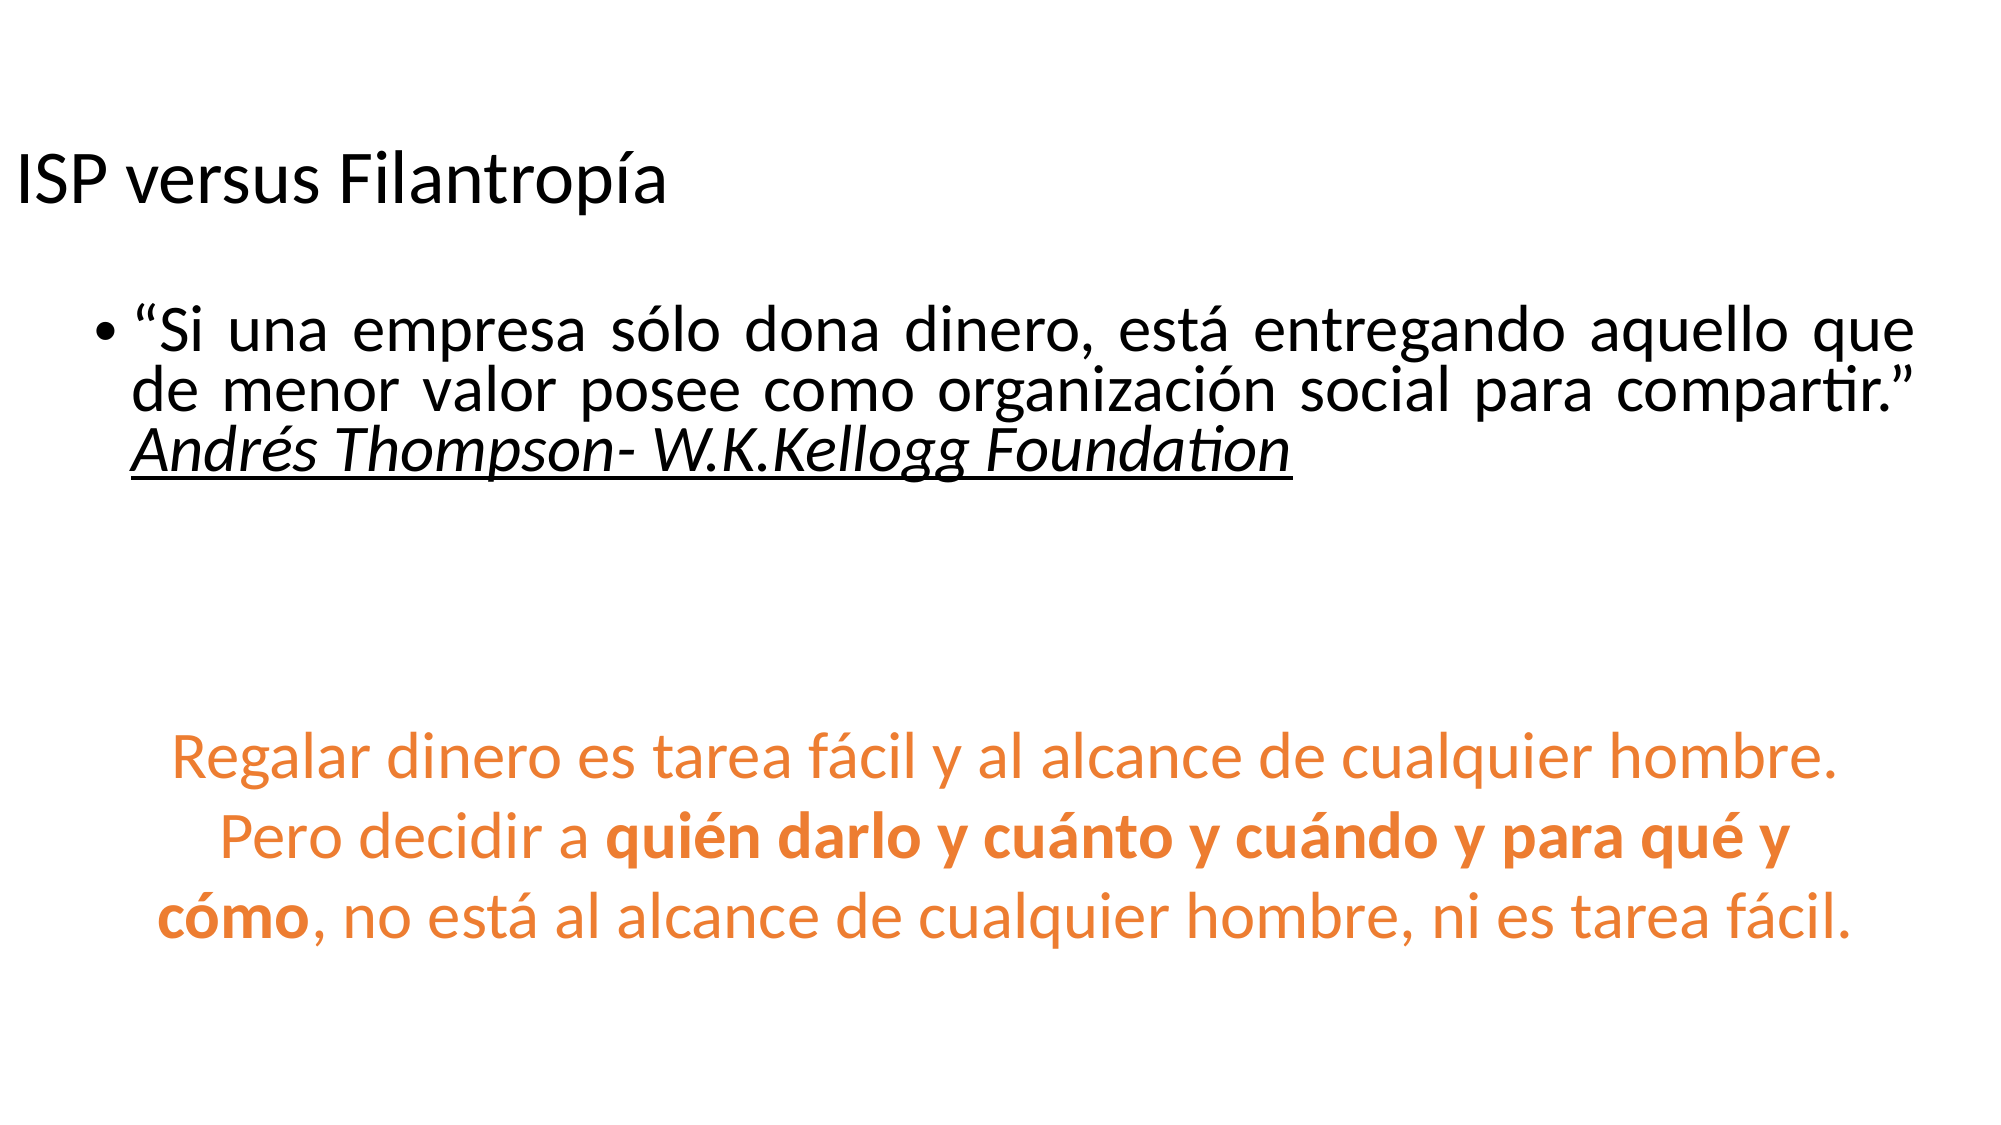

ISP versus Filantropía

“Si una empresa sólo dona dinero, está entregando aquello que de menor valor posee como organización social para compartir.” Andrés Thompson- W.K.Kellogg Foundation

Regalar dinero es tarea fácil y al alcance de cualquier hombre. Pero decidir a quién darlo y cuánto y cuándo y para qué y cómo, no está al alcance de cualquier hombre, ni es tarea fácil.